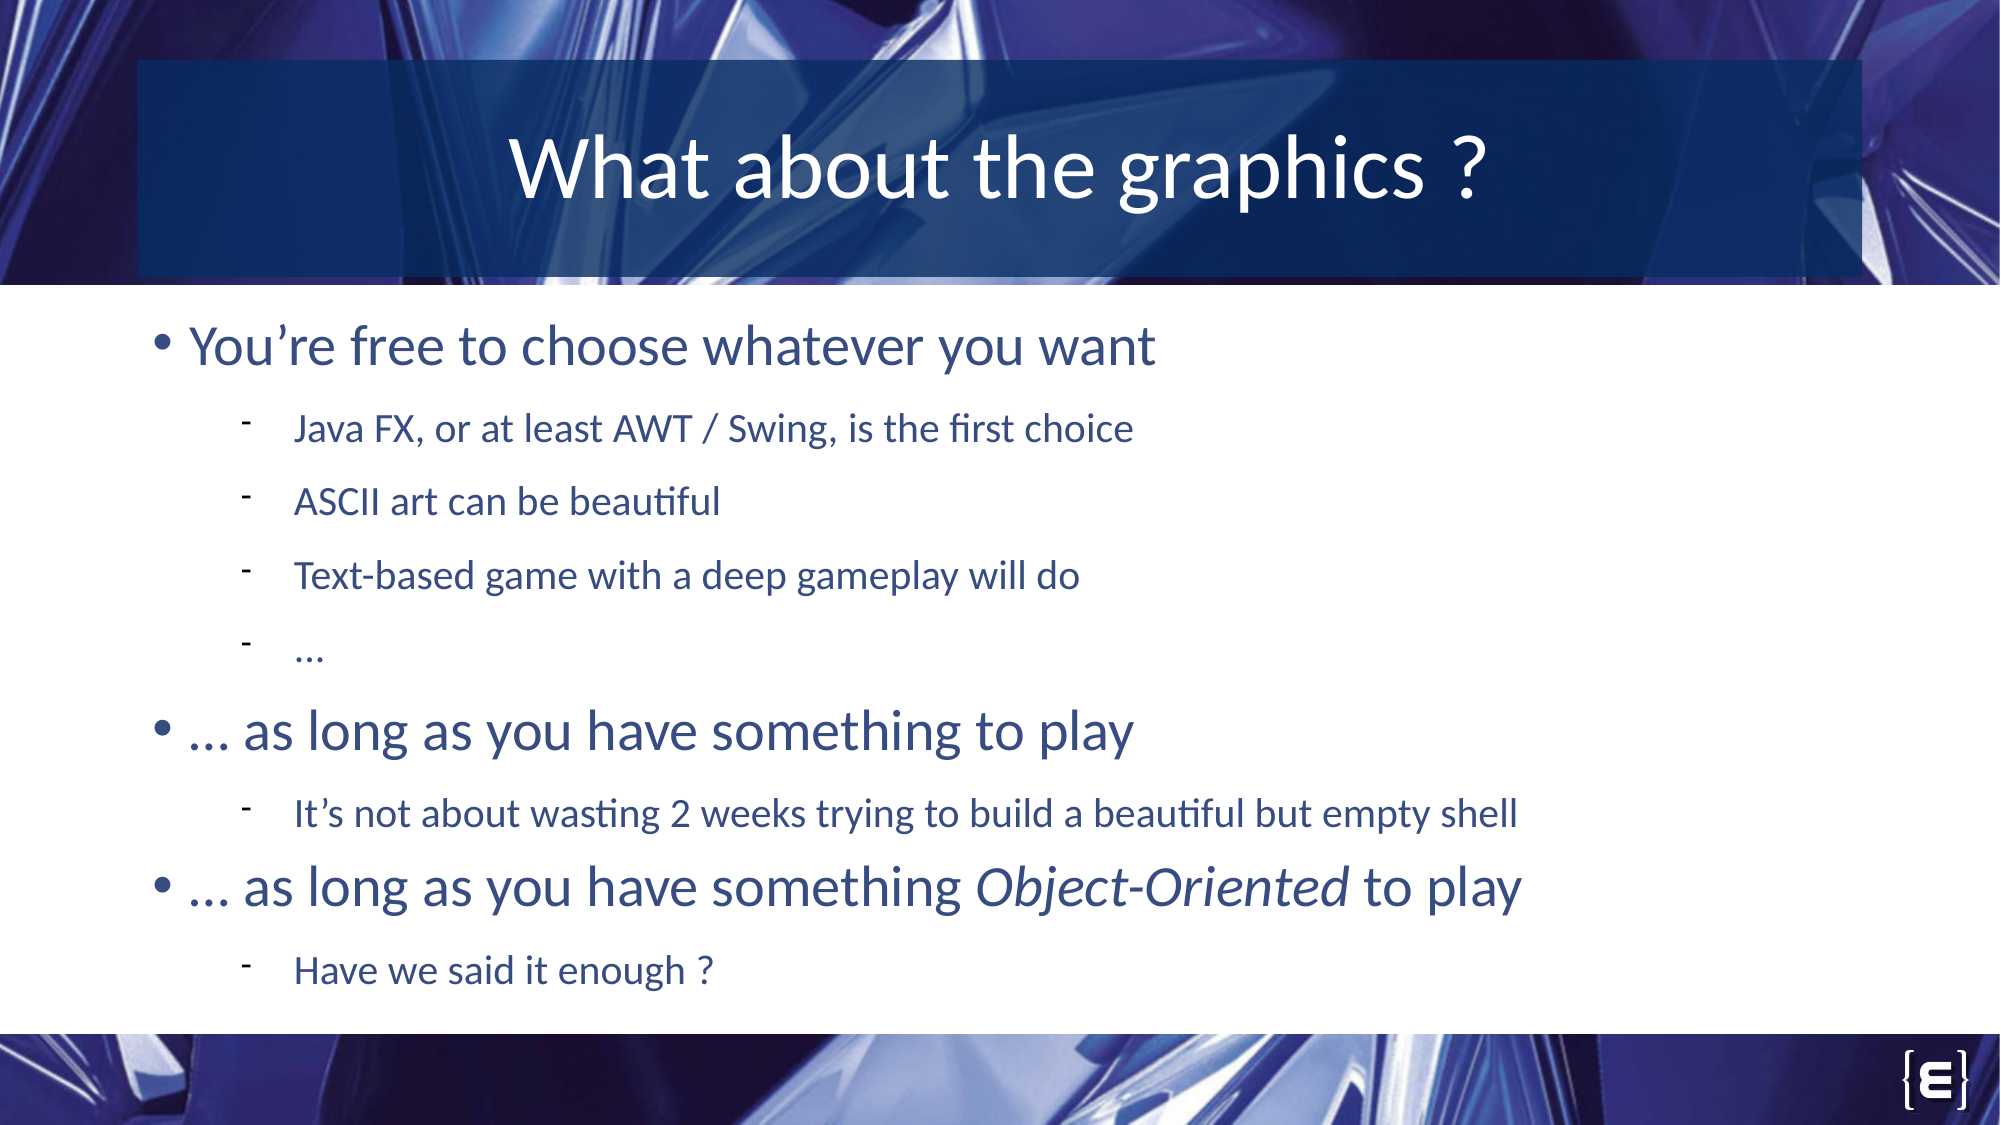

What about the graphics ?
You’re free to choose whatever you want
Java FX, or at least AWT / Swing, is the first choice
ASCII art can be beautiful
Text-based game with a deep gameplay will do
...
… as long as you have something to play
It’s not about wasting 2 weeks trying to build a beautiful but empty shell
… as long as you have something Object-Oriented to play
Have we said it enough ?